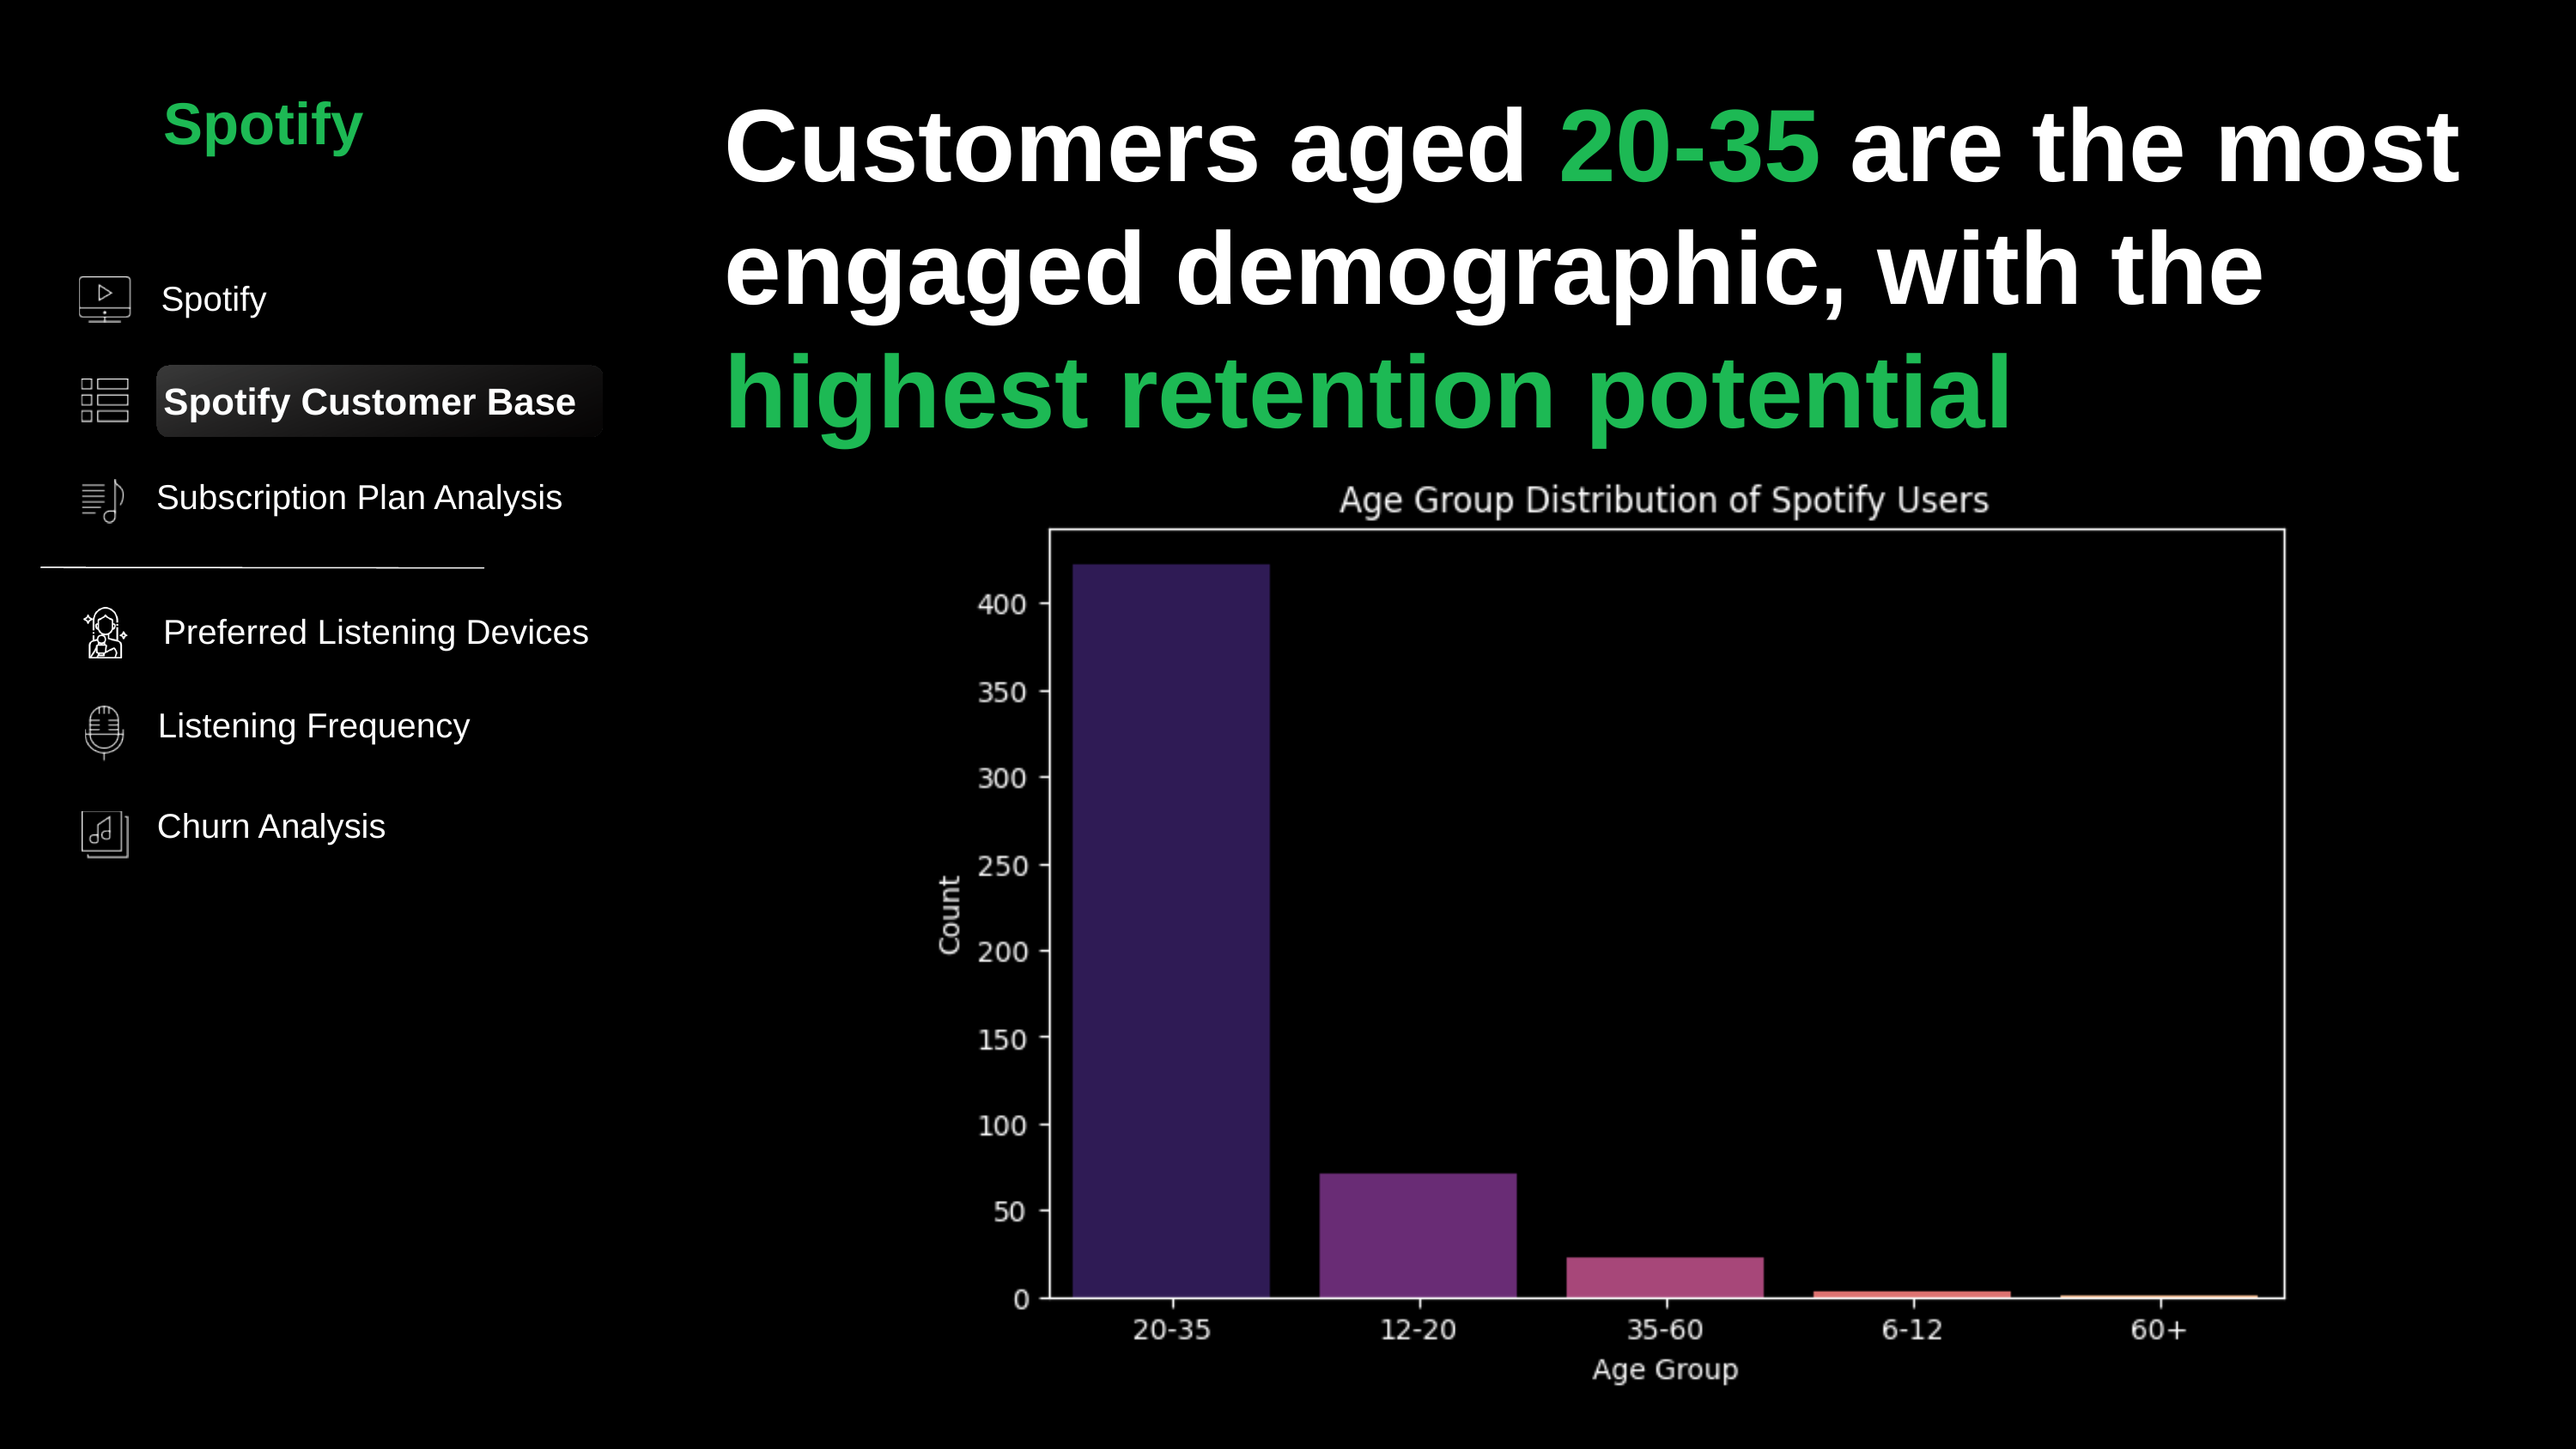

Customers aged 20-35 are the most engaged demographic, with the highest retention potential
Spotify
Spotify

Spotify Customer Base

Subscription Plan Analysis

Preferred Listening Devices
Listening Frequency

Churn Analysis